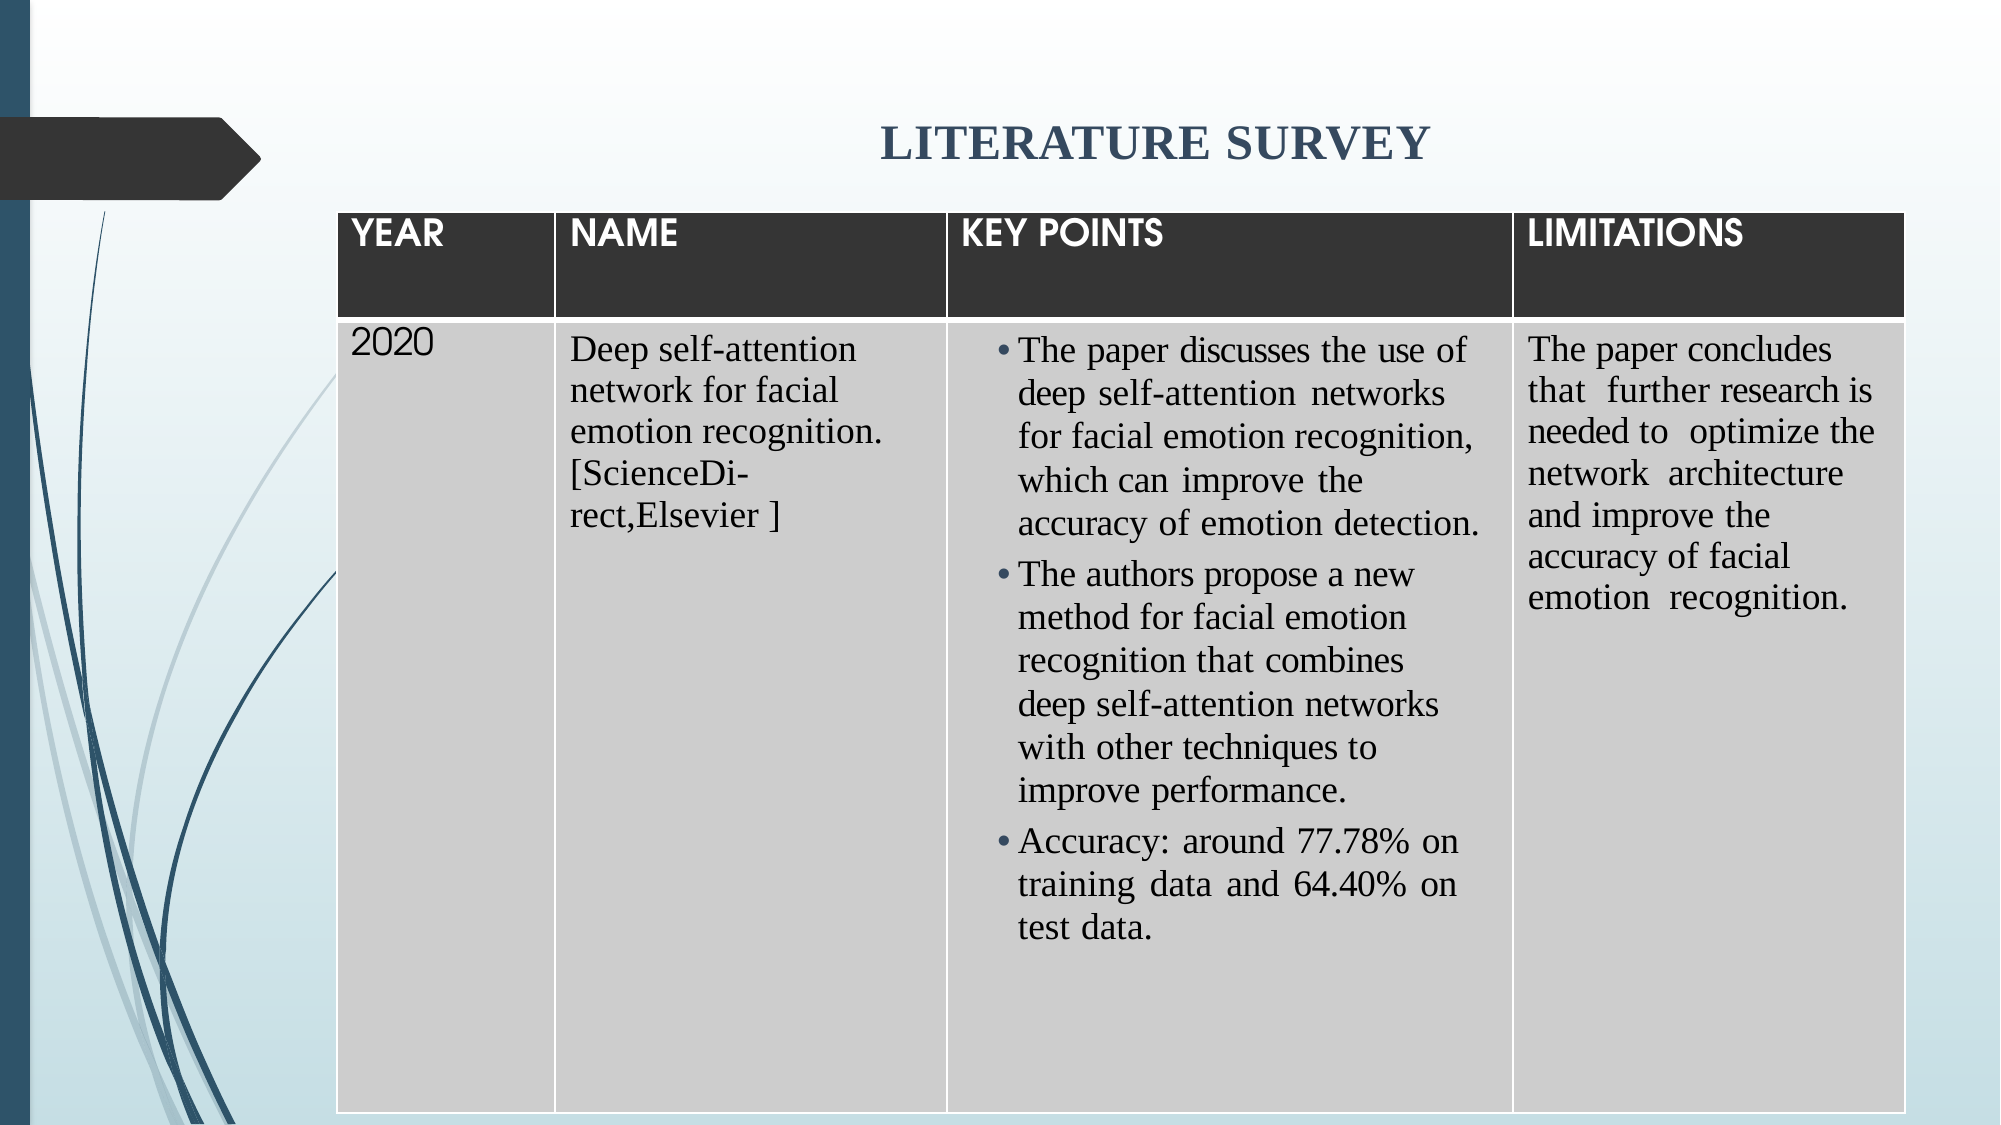

# LITERATURE SURVEY
| YEAR | NAME | KEY POINTS | LIMITATIONS |
| --- | --- | --- | --- |
| 2020 | Deep self-attention network for facial emotion recognition. [ScienceDi- rect,Elsevier ] | The paper discusses the use of deep self-attention networks for facial emotion recognition, which can improve the accuracy of emotion detection. The authors propose a new method for facial emotion recognition that combines deep self-attention networks with other techniques to improve performance. Accuracy: around 77.78% on training data and 64.40% on test data. | The paper concludes that further research is needed to optimize the network architecture and improve the accuracy of facial emotion recognition. |